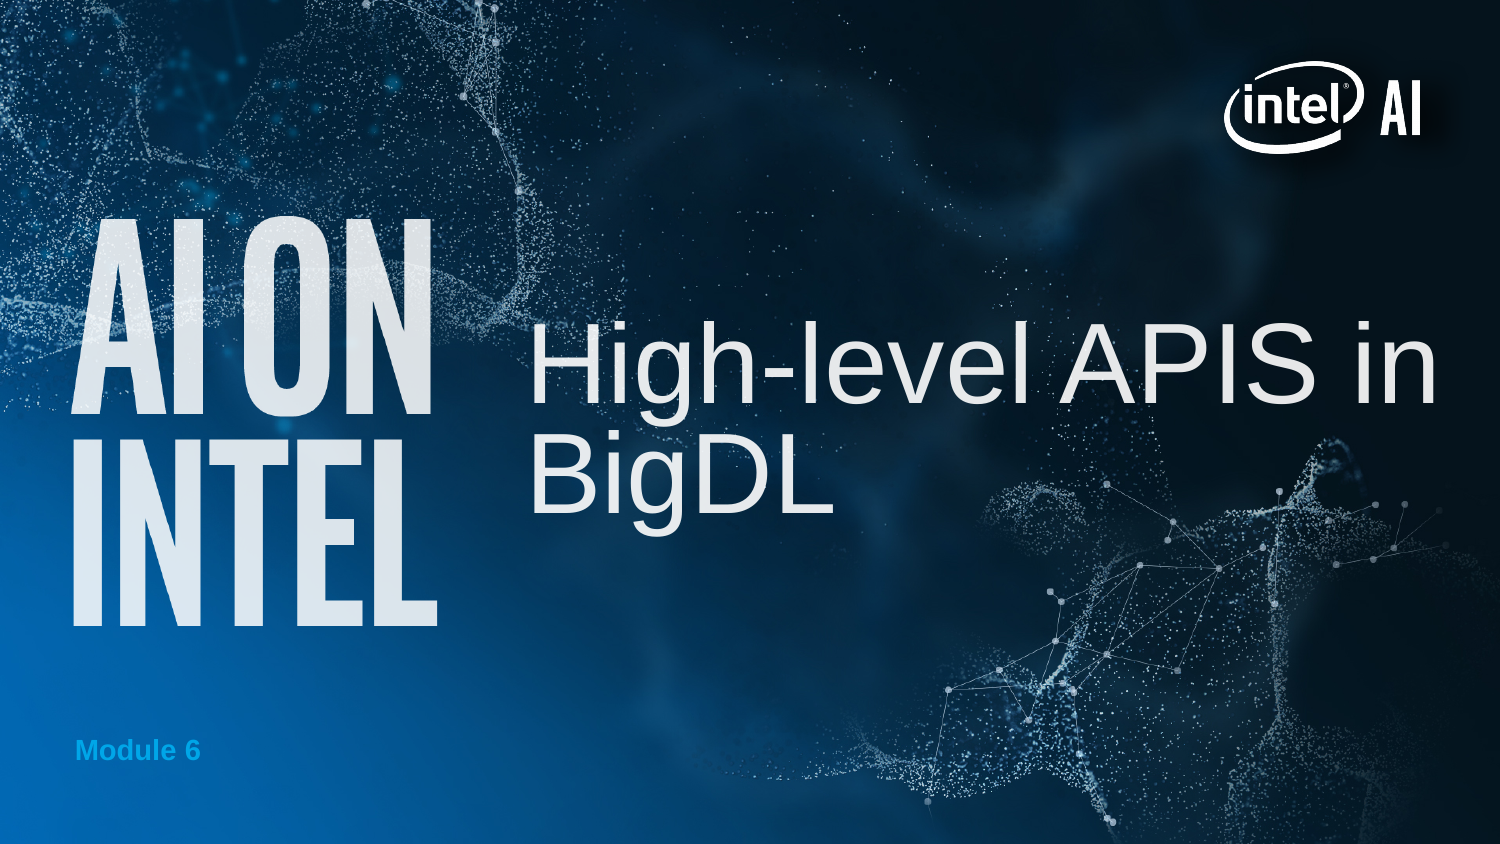

# High-level APIS in BigDL
Module 6